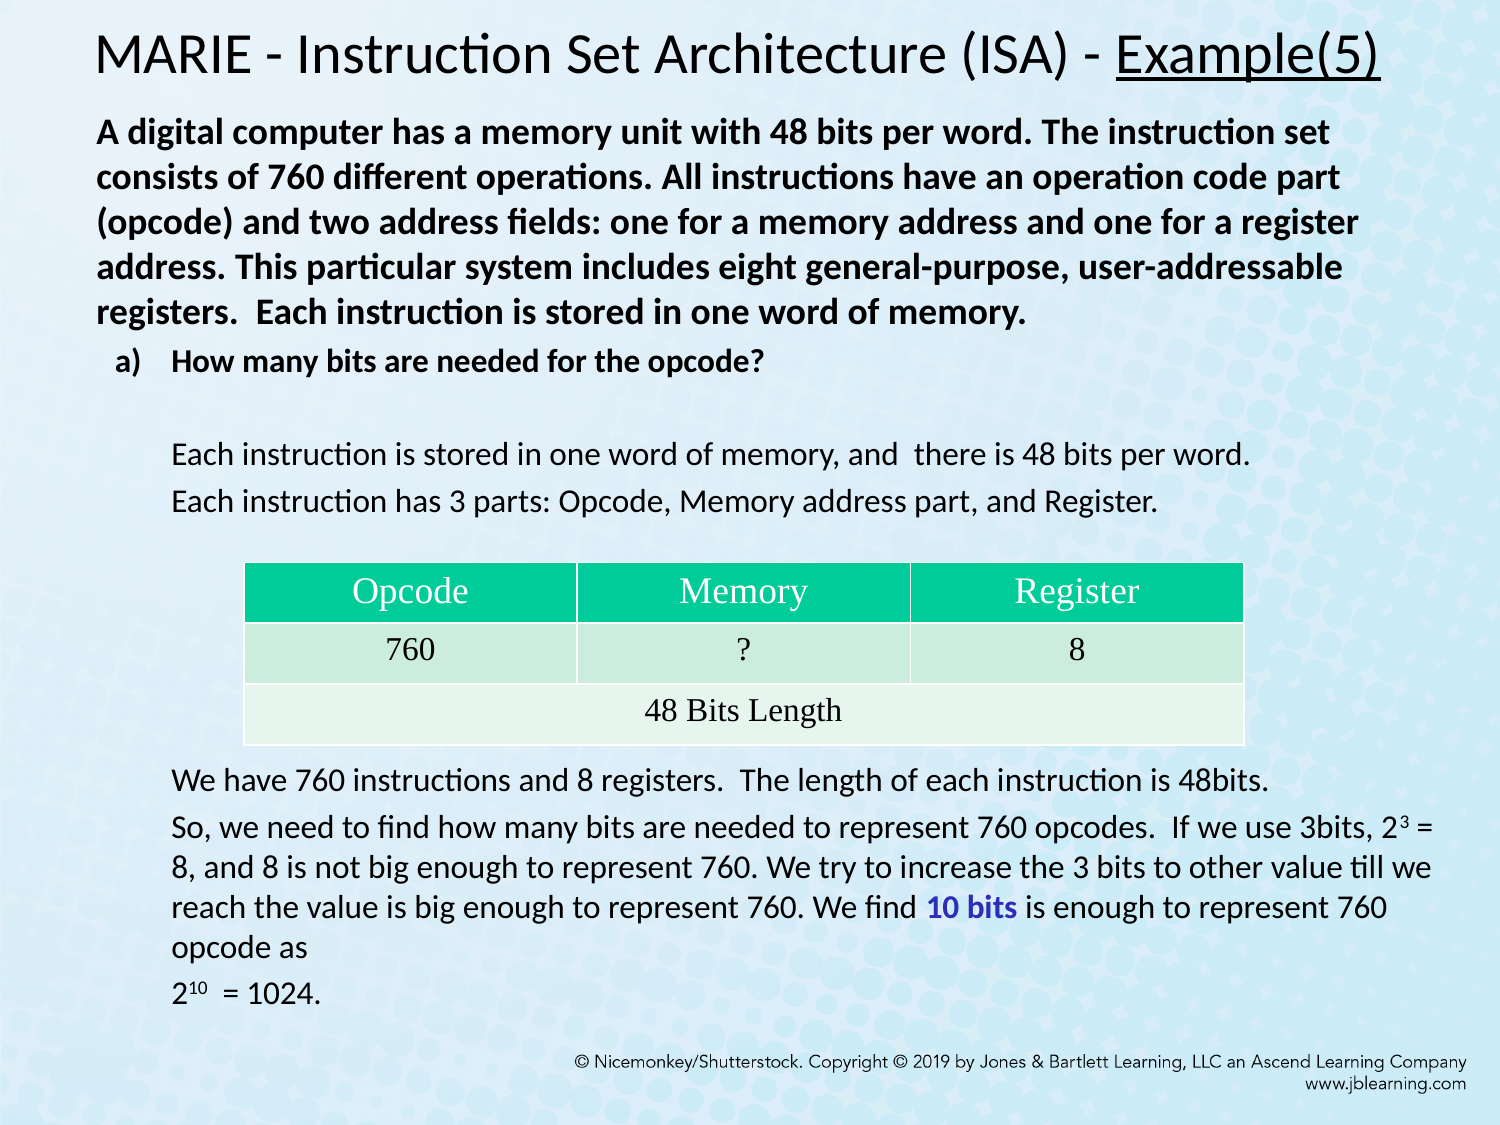

# MARIE - Instruction Set Architecture (ISA) - Example(5)
	A digital computer has a memory unit with 48 bits per word. The instruction set consists of 760 different operations. All instructions have an operation code part (opcode) and two address fields: one for a memory address and one for a register address. This particular system includes eight general-purpose, user-addressable registers.  Each instruction is stored in one word of memory.
How many bits are needed for the opcode?

	Each instruction is stored in one word of memory, and  there is 48 bits per word.
	Each instruction has 3 parts: Opcode, Memory address part, and Register.

	We have 760 instructions and 8 registers.  The length of each instruction is 48bits.
	So, we need to find how many bits are needed to represent 760 opcodes.  If we use 3bits, 23 = 8, and 8 is not big enough to represent 760. We try to increase the 3 bits to other value till we reach the value is big enough to represent 760. We find 10 bits is enough to represent 760 opcode as
	210  = 1024.
| Opcode | Memory | Register |
| --- | --- | --- |
| 760 | ? | 8 |
| 48 Bits Length |  |  |